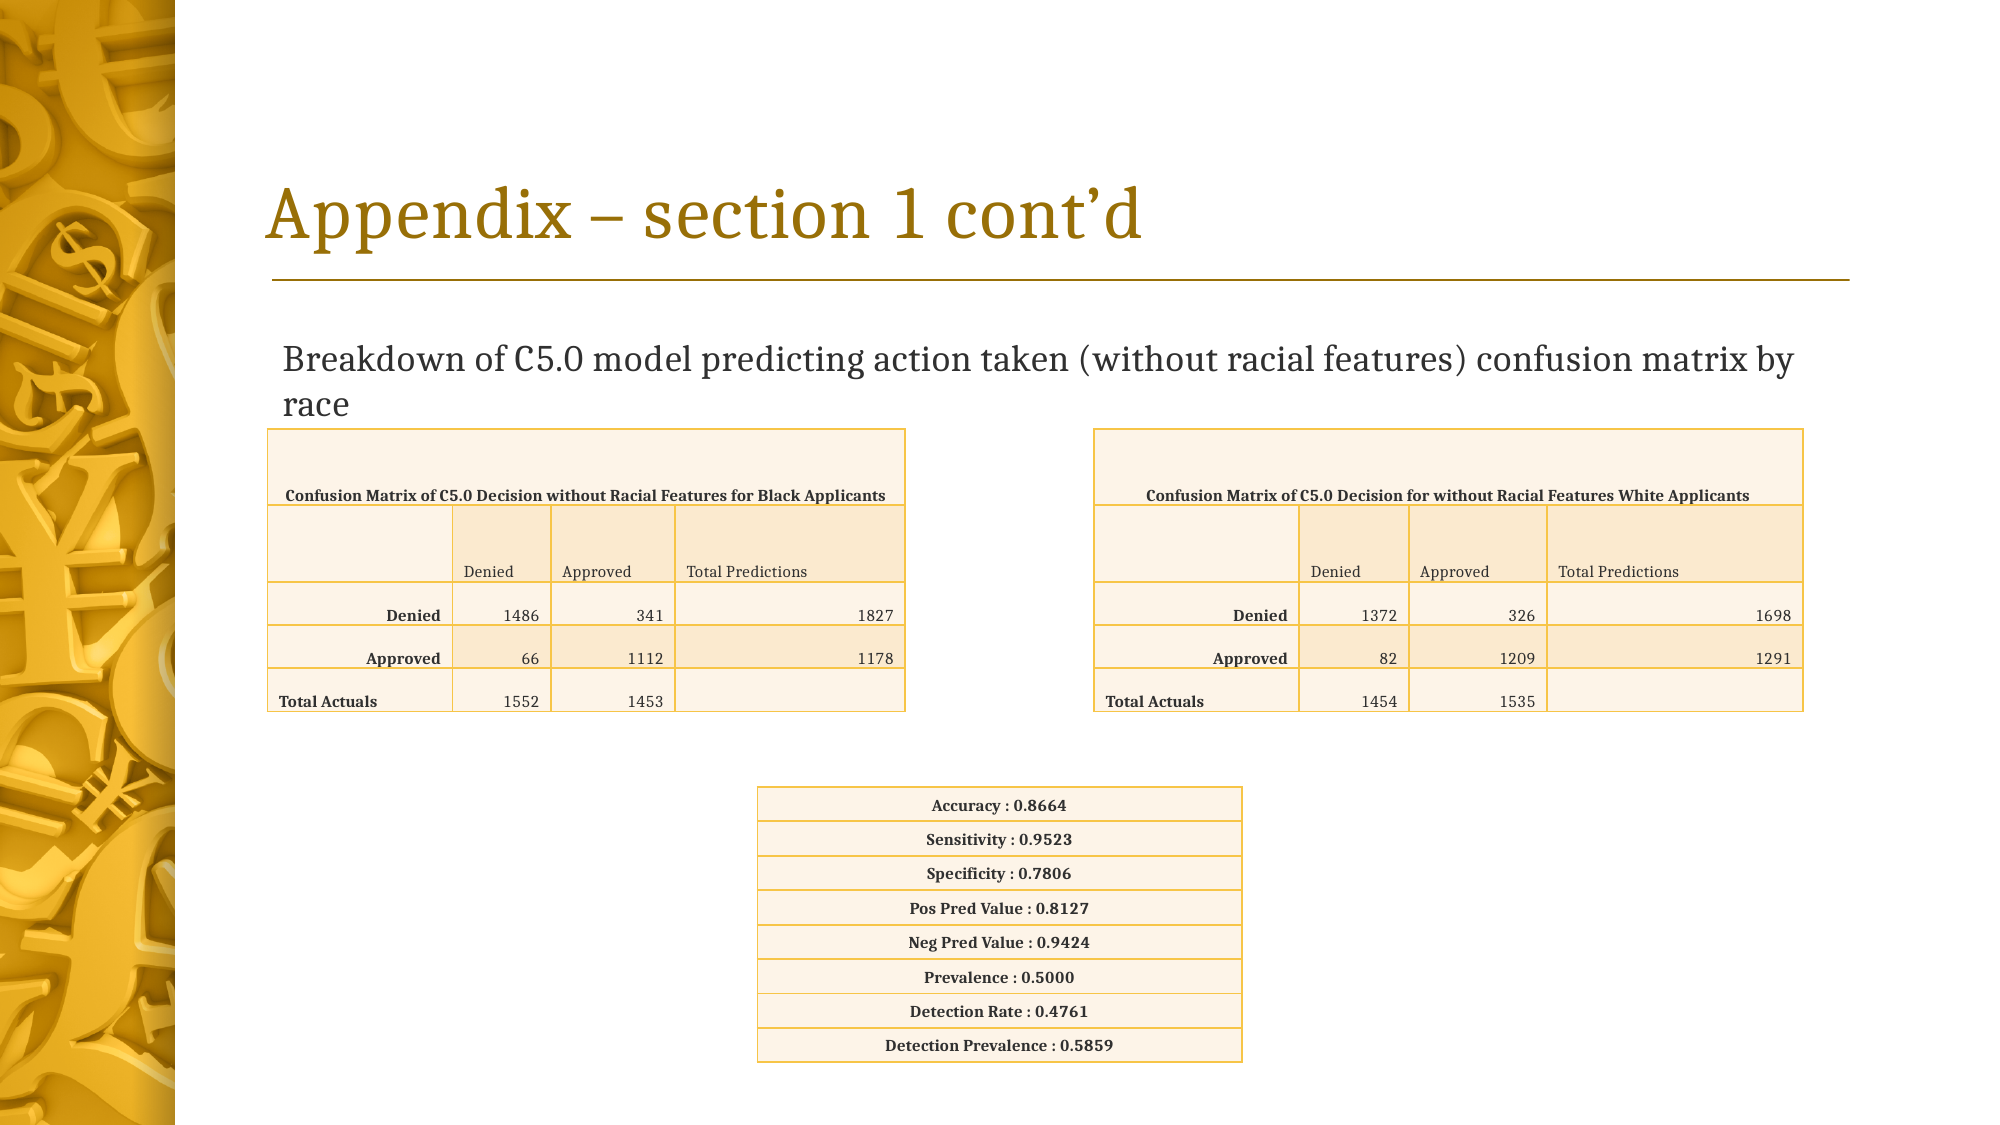

# Appendix – section 1 cont’d
Breakdown of C5.0 model predicting action taken (without racial features) confusion matrix by race
| Confusion Matrix of C5.0 Decision without Racial Features for Black Applicants |  |  |  |
| --- | --- | --- | --- |
|  | Denied | Approved | Total Predictions |
| Denied | 1486 | 341 | 1827 |
| Approved | 66 | 1112 | 1178 |
| Total Actuals | 1552 | 1453 |  |
| Confusion Matrix of C5.0 Decision for without Racial Features White Applicants |  |  |  |
| --- | --- | --- | --- |
|  | Denied | Approved | Total Predictions |
| Denied | 1372 | 326 | 1698 |
| Approved | 82 | 1209 | 1291 |
| Total Actuals | 1454 | 1535 |  |
| Accuracy : 0.8664 |
| --- |
| Sensitivity : 0.9523 |
| Specificity : 0.7806 |
| Pos Pred Value : 0.8127 |
| Neg Pred Value : 0.9424 |
| Prevalence : 0.5000 |
| Detection Rate : 0.4761 |
| Detection Prevalence : 0.5859 |